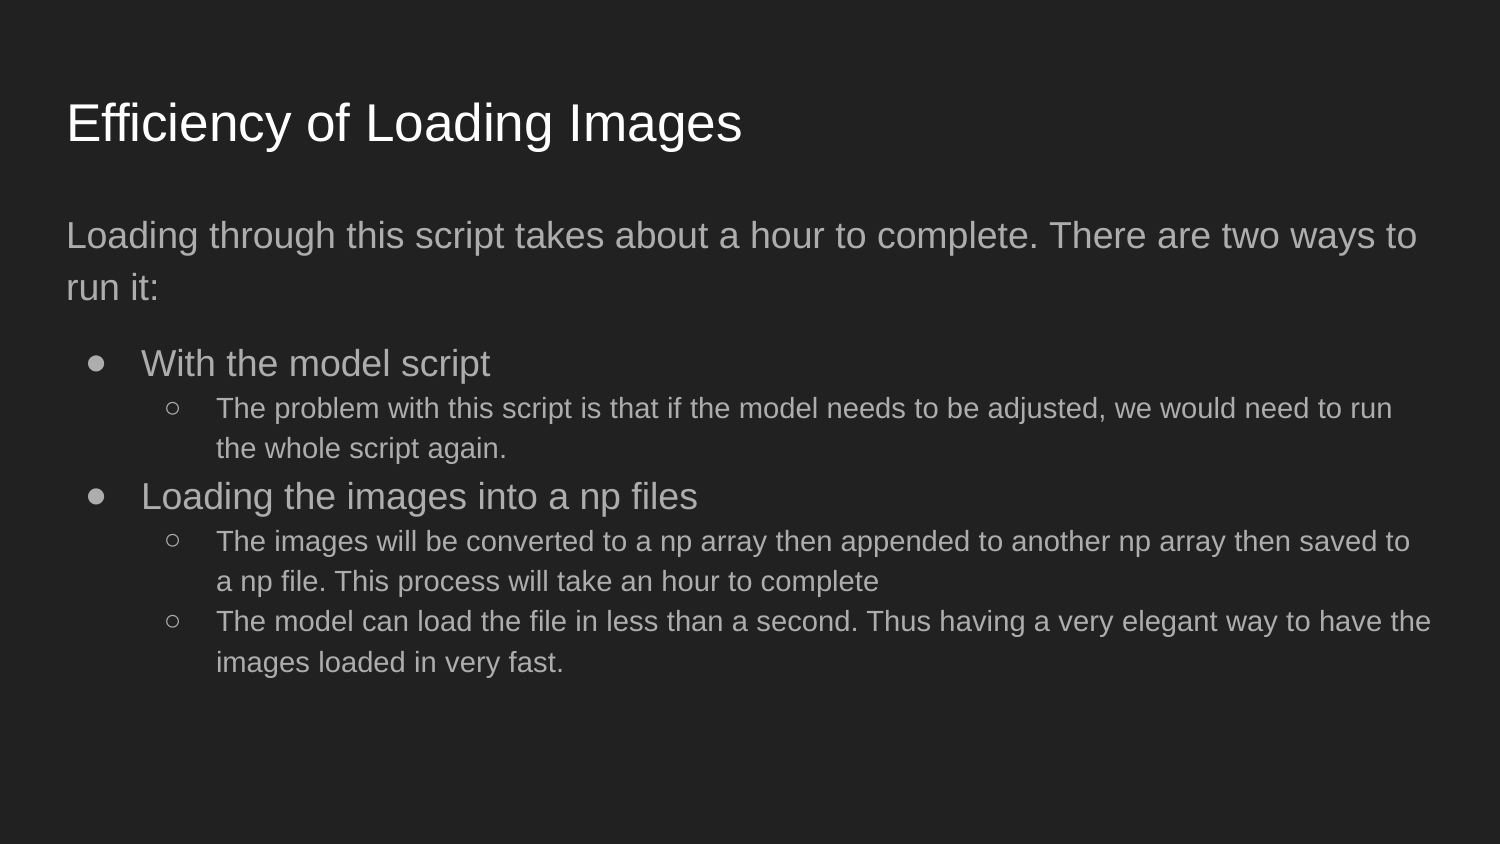

# Efficiency of Loading Images
Loading through this script takes about a hour to complete. There are two ways to run it:
With the model script
The problem with this script is that if the model needs to be adjusted, we would need to run the whole script again.
Loading the images into a np files
The images will be converted to a np array then appended to another np array then saved to a np file. This process will take an hour to complete
The model can load the file in less than a second. Thus having a very elegant way to have the images loaded in very fast.